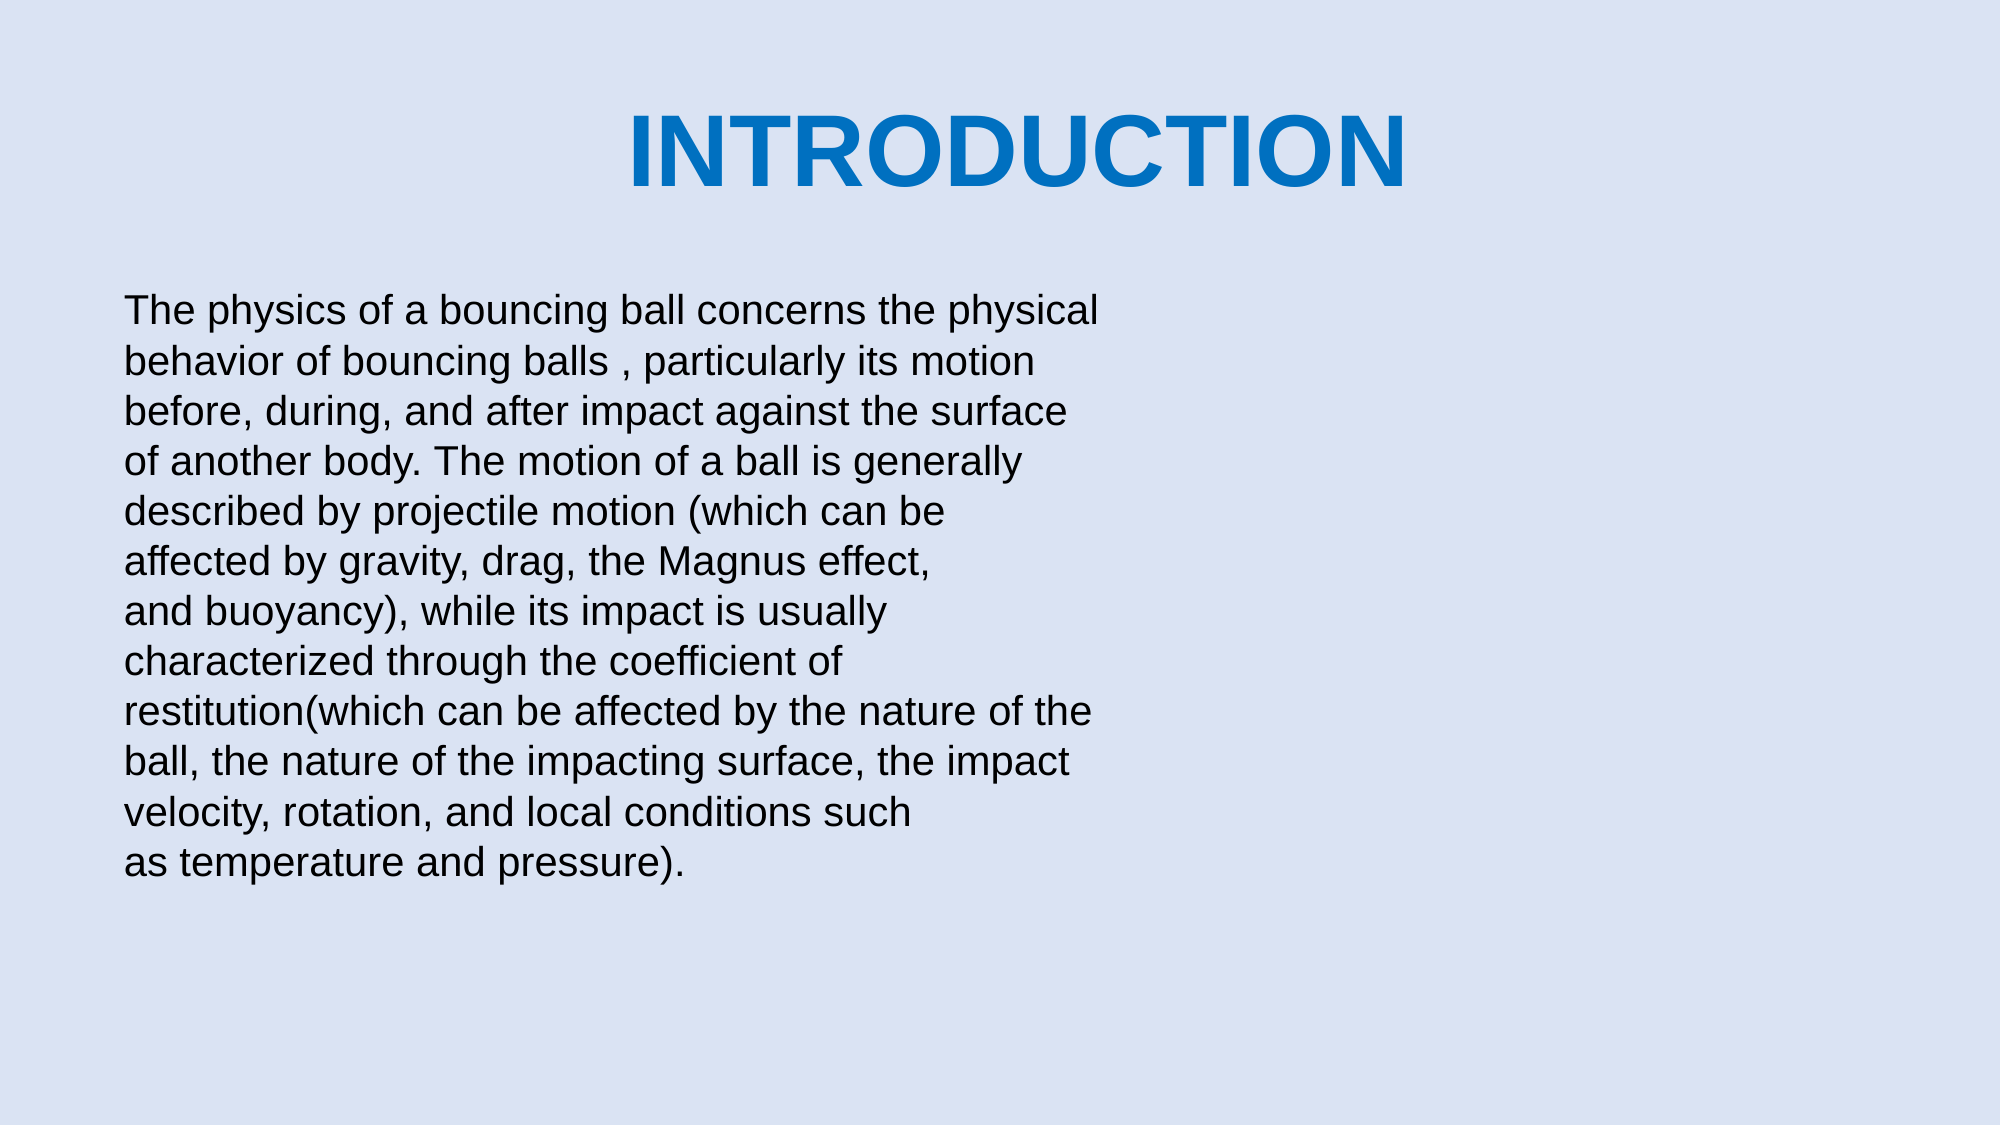

# INTRODUCTION
The physics of a bouncing ball concerns the physical behavior of bouncing balls , particularly its motion before, during, and after impact against the surface of another body. The motion of a ball is generally described by projectile motion (which can be affected by gravity, drag, the Magnus effect, and buoyancy), while its impact is usually characterized through the coefficient of restitution(which can be affected by the nature of the ball, the nature of the impacting surface, the impact velocity, rotation, and local conditions such as temperature and pressure).